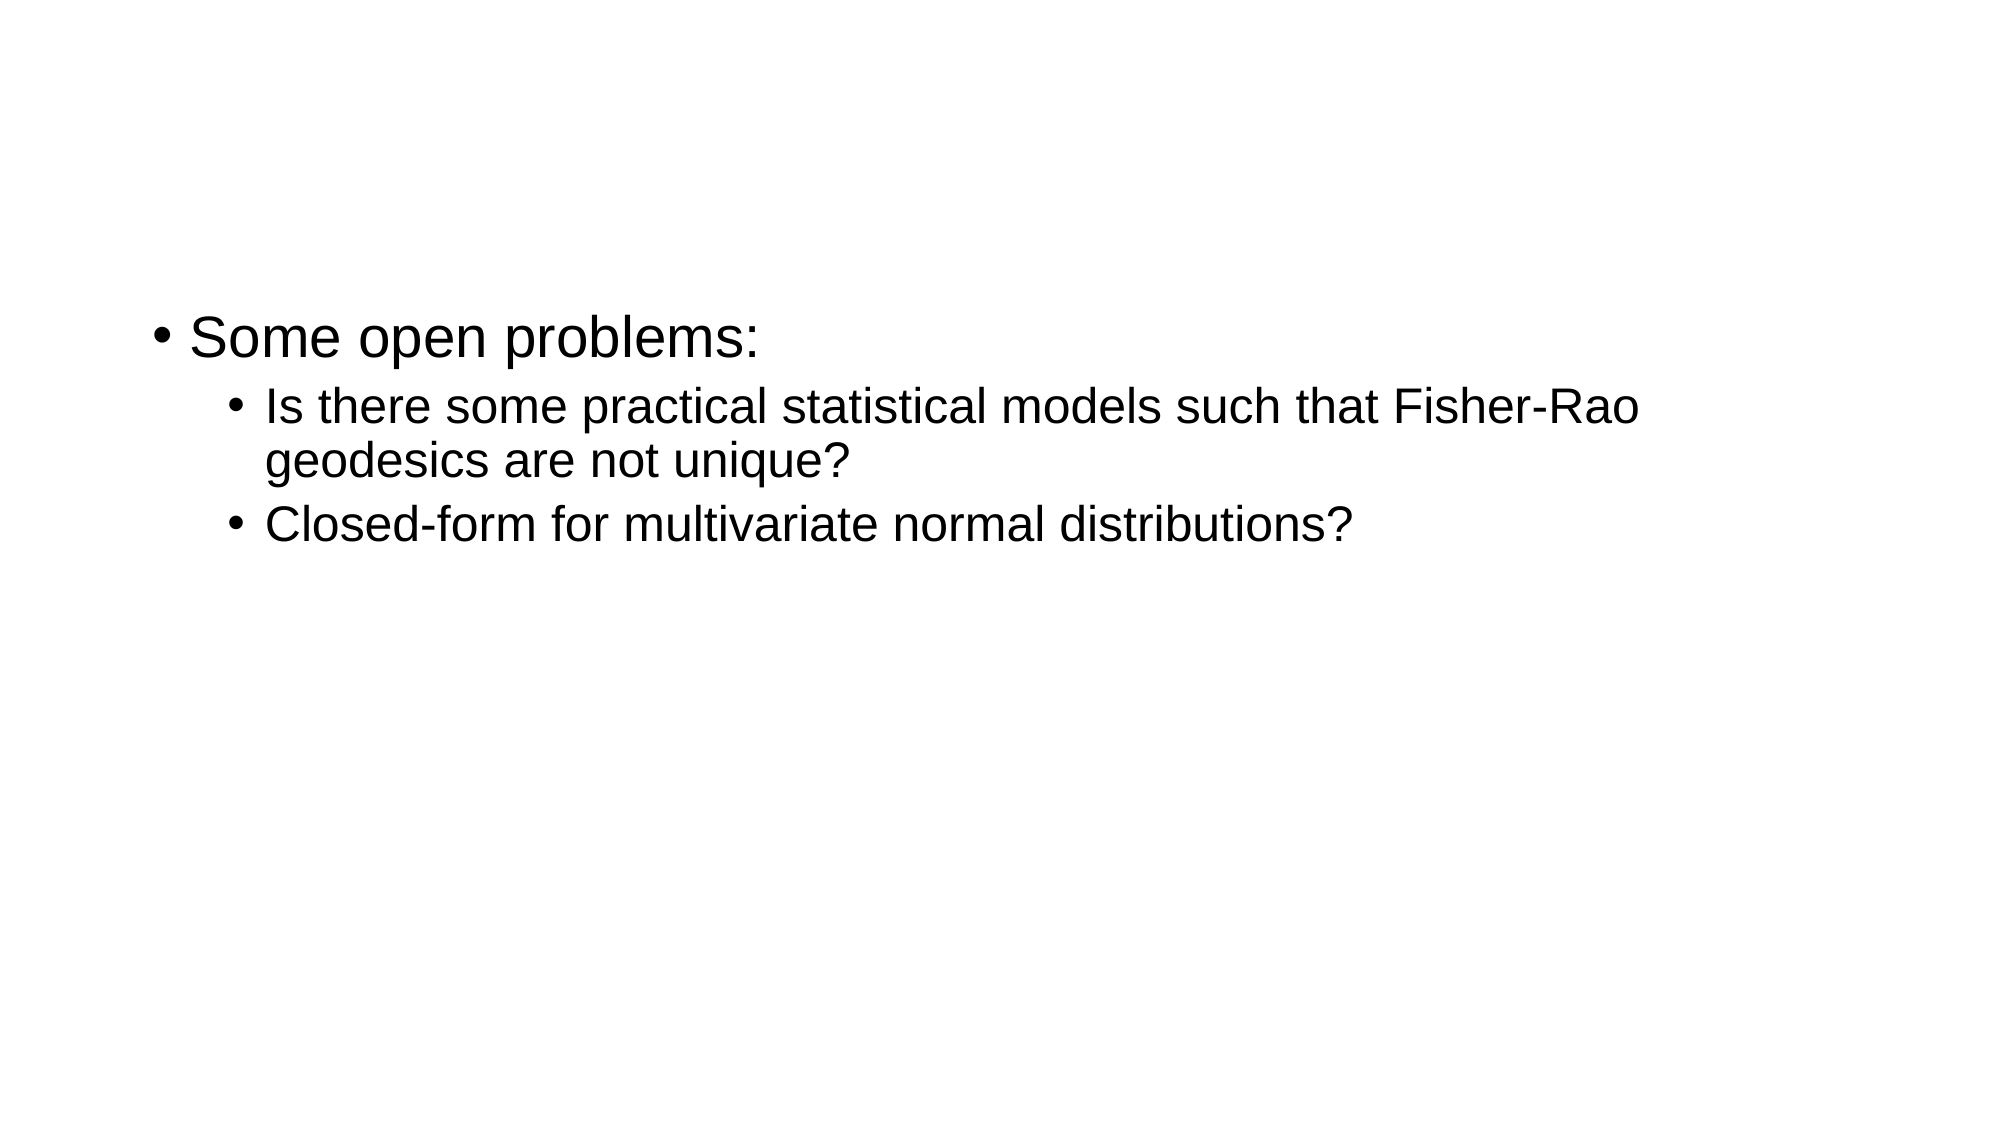

#
Some open problems:
Is there some practical statistical models such that Fisher-Rao geodesics are not unique?
Closed-form for multivariate normal distributions?